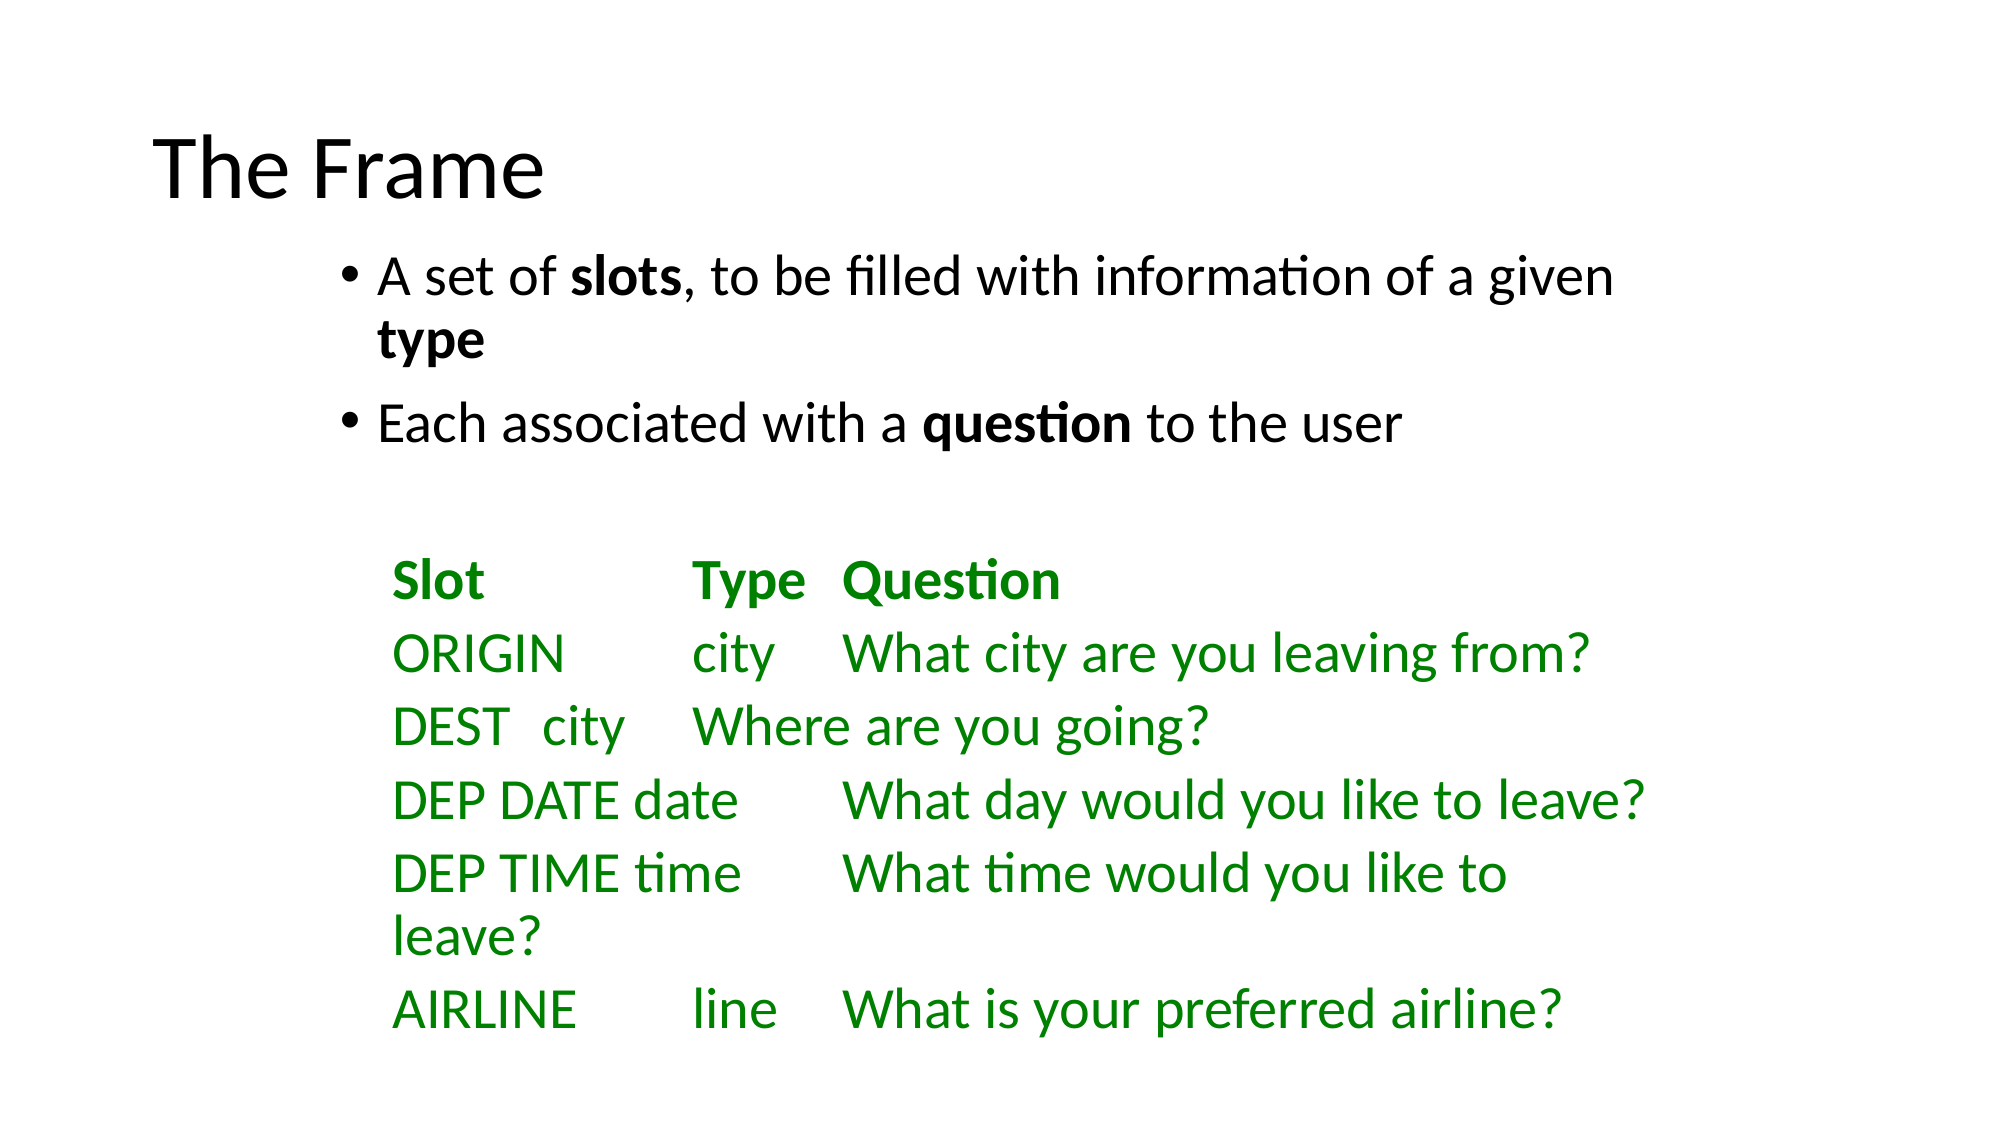

# The Frame
A set of slots, to be filled with information of a given type
Each associated with a question to the user

Slot		Type	Question
ORIGIN	city	What city are you leaving from?
DEST	city	Where are you going?
DEP DATE date	What day would you like to leave?
DEP TIME time	What time would you like to leave?
AIRLINE	line	What is your preferred airline?